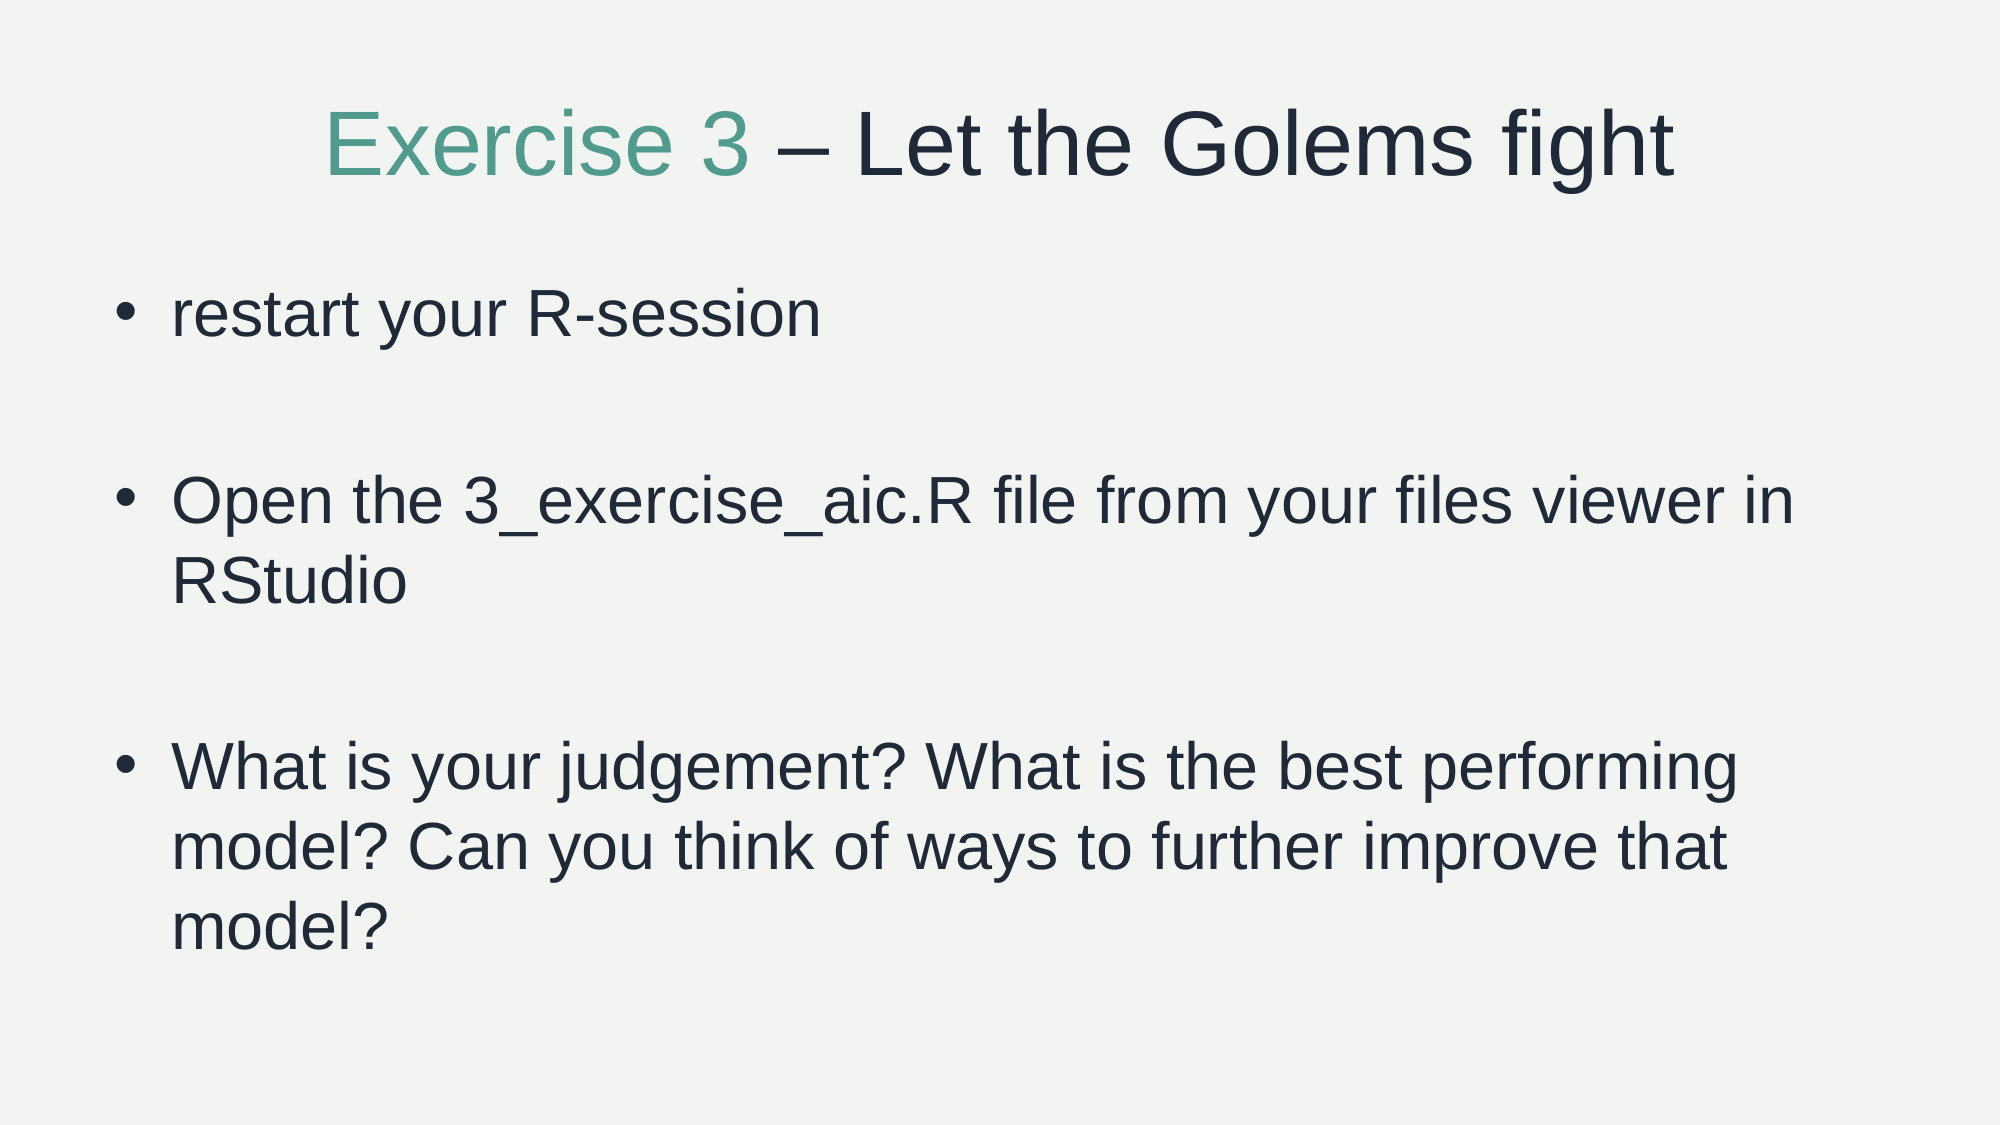

# Exercise 3 – Let the Golems fight
restart your R-session

Open the 3_exercise_aic.R file from your files viewer in RStudio

What is your judgement? What is the best performing model? Can you think of ways to further improve that model?